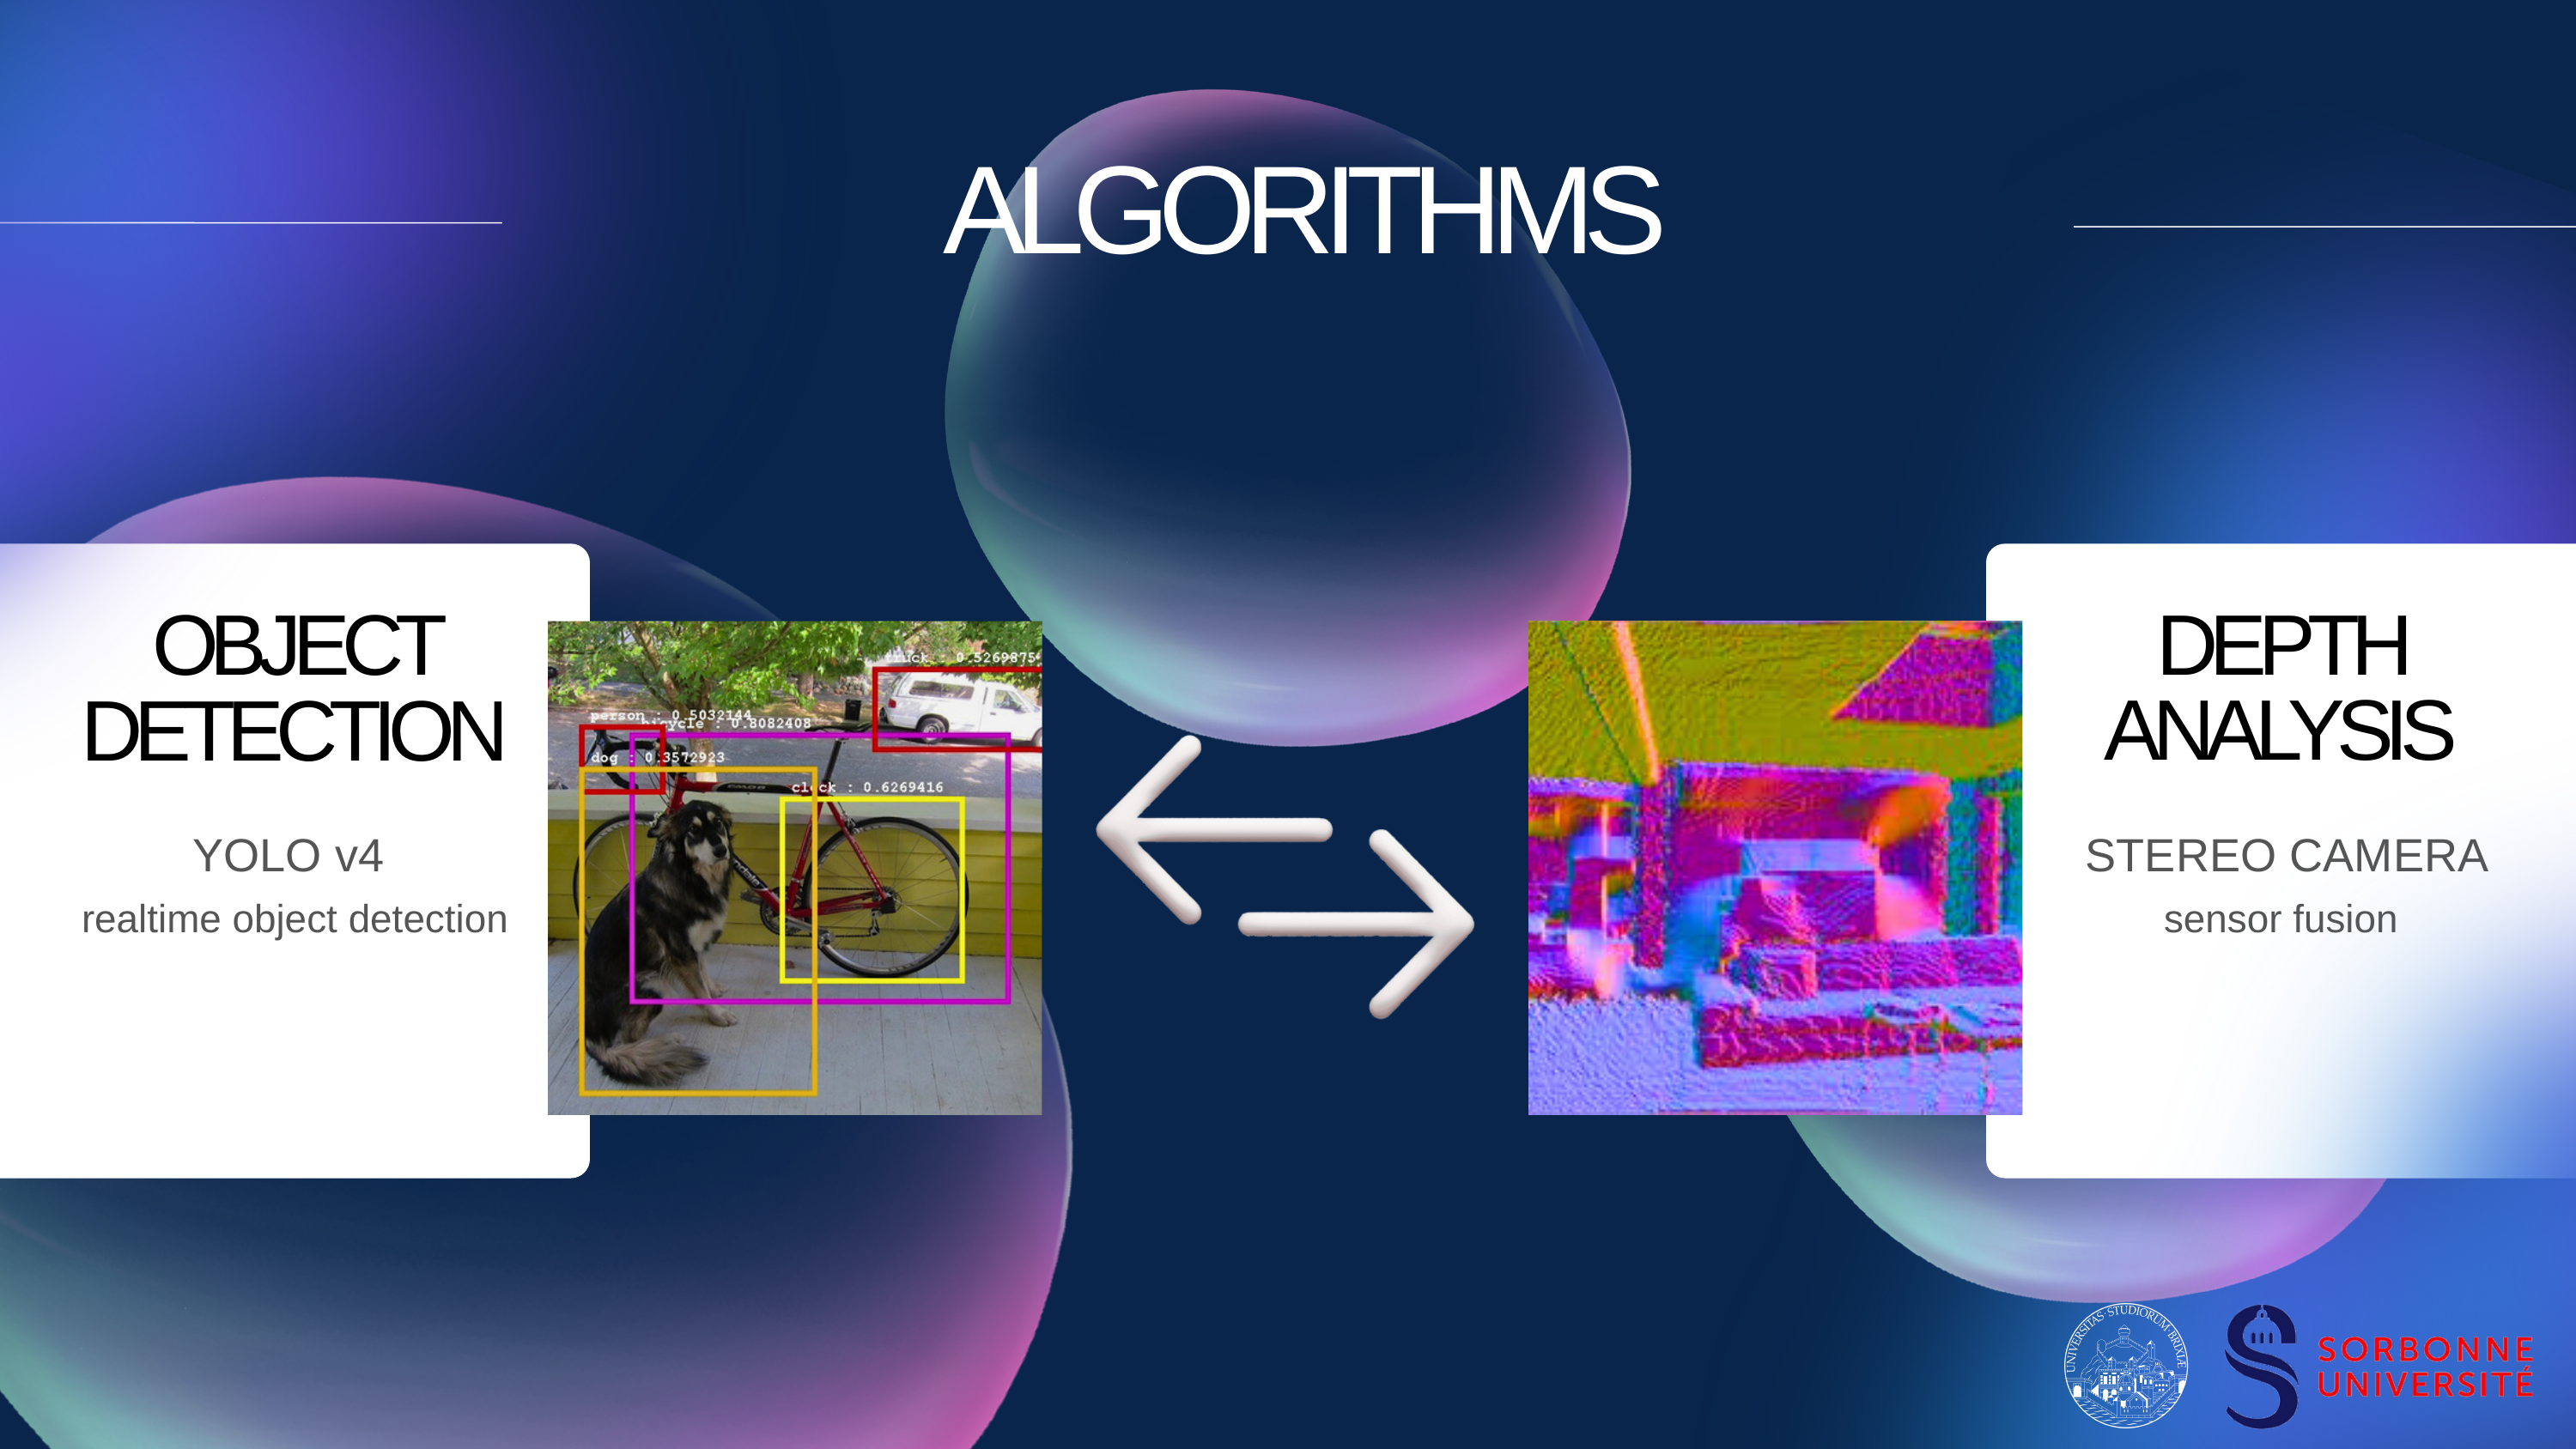

ALGORITHMS

OBJECT DETECTION
DEPTH ANALYSIS

YOLO v4
realtime object detection
 STEREO CAMERA
sensor fusion